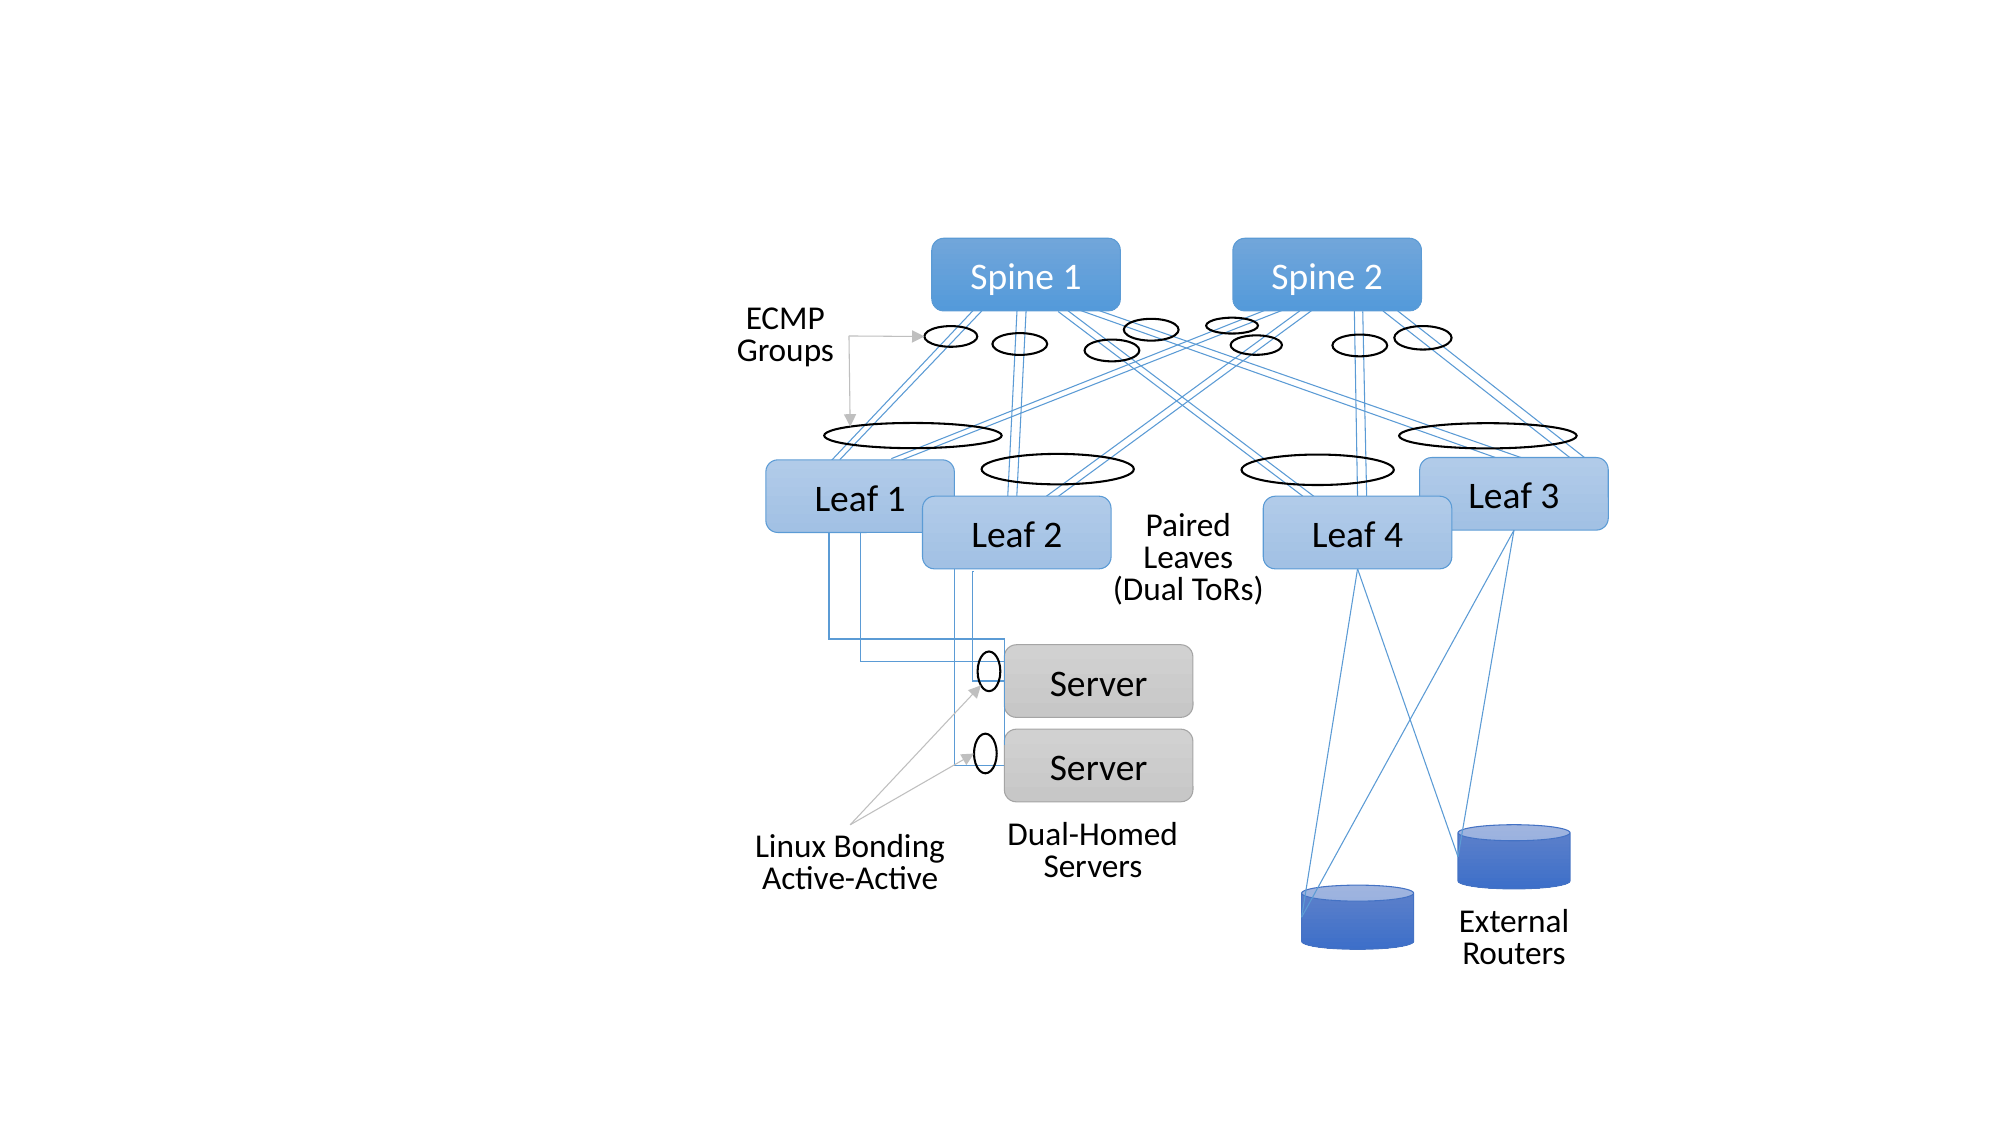

Spine 2
Spine 1
ECMP
Groups

Leaf 3
Leaf 1
Leaf 2
Leaf 4
Paired
Leaves
(Dual ToRs)
Server

Server

Dual-Homed
Servers
Linux Bonding
Active-Active

External
Routers